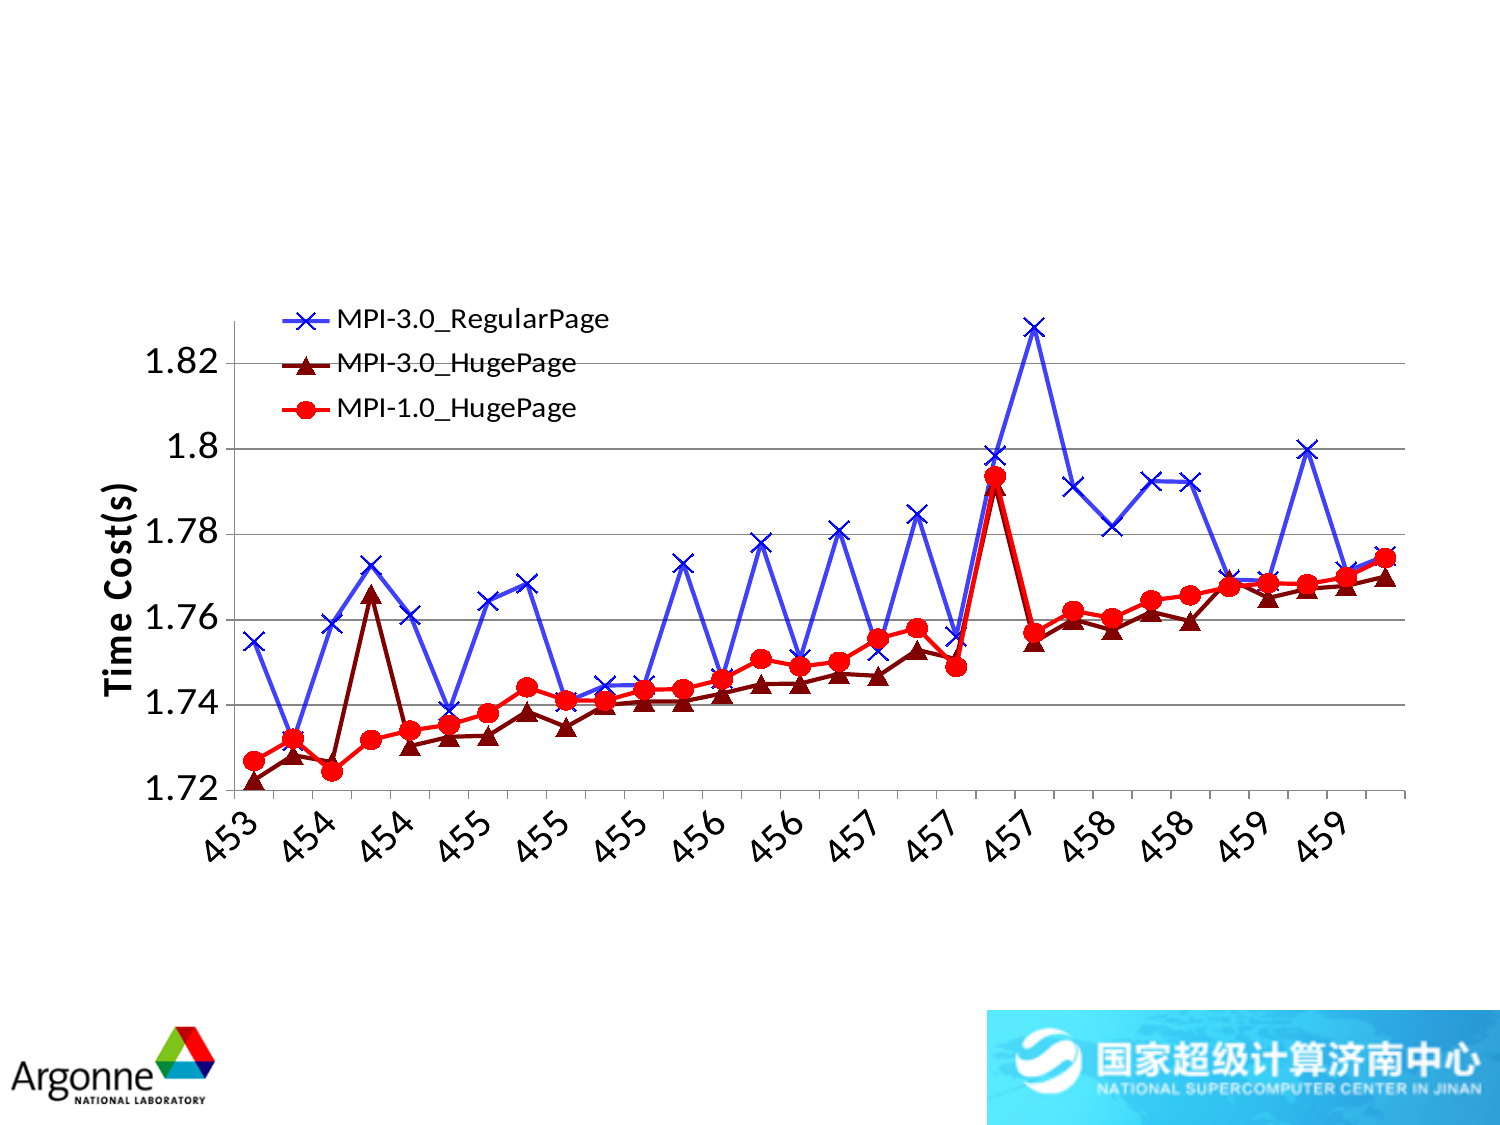

### Chart

| Category |  |  |  |
|---|---|---|---|
| 4538.0 | 1.754982 | 1.722446 | 1.726961 |
| 4540.0 | 1.73167 | 1.728302 | 1.732185 |
| 4542.0 | 1.759123 | 1.726684 | 1.724488 |
| 4544.0 | 1.772812 | 1.76611 | 1.731891 |
| 4546.0 | 1.761172 | 1.730435 | 1.734105 |
| 4548.0 | 1.738703 | 1.732599 | 1.73543 |
| 4550.0 | 1.764442 | 1.732884 | 1.738124 |
| 4552.0 | 1.768532 | 1.738574 | 1.744183 |
| 4554.0 | 1.740798 | 1.734913 | 1.741125 |
| 4556.0 | 1.744621 | 1.740021 | 1.741065 |
| 4558.0 | 1.744717 | 1.740887 | 1.743624 |
| 4560.0 | 1.773283 | 1.740895 | 1.74379 |
| 4562.0 | 1.74626 | 1.742751 | 1.746052000000001 |
| 4564.0 | 1.778113 | 1.744947 | 1.750835 |
| 4566.0 | 1.750871 | 1.745086 | 1.749075 |
| 4568.0 | 1.781024 | 1.747372 | 1.750205 |
| 4570.0 | 1.752715 | 1.746872 | 1.755621 |
| 4572.0 | 1.784846 | 1.752975 | 1.75805 |
| 4574.0 | 1.756113 | 1.750786 | 1.748956 |
| 4576.0 | 1.798506 | 1.791456 | 1.793635 |
| 4578.0 | 1.828584 | 1.754805 | 1.756986 |
| 4580.0 | 1.791211 | 1.760092 | 1.762132 |
| 4582.0 | 1.781836 | 1.757549 | 1.760403 |
| 4584.0 | 1.792471 | 1.761871 | 1.764585 |
| 4586.0 | 1.792297 | 1.759696 | 1.765728 |
| 4588.0 | 1.769413 | 1.769536 | 1.767708 |
| 4590.0 | 1.76916 | 1.765111 | 1.768567 |
| 4592.0 | 1.799922 | 1.767273 | 1.768362 |
| 4594.0 | 1.771351 | 1.767953 | 1.770029 |
| 4596.0 | 1.77501 | 1.770137 | 1.774473 |